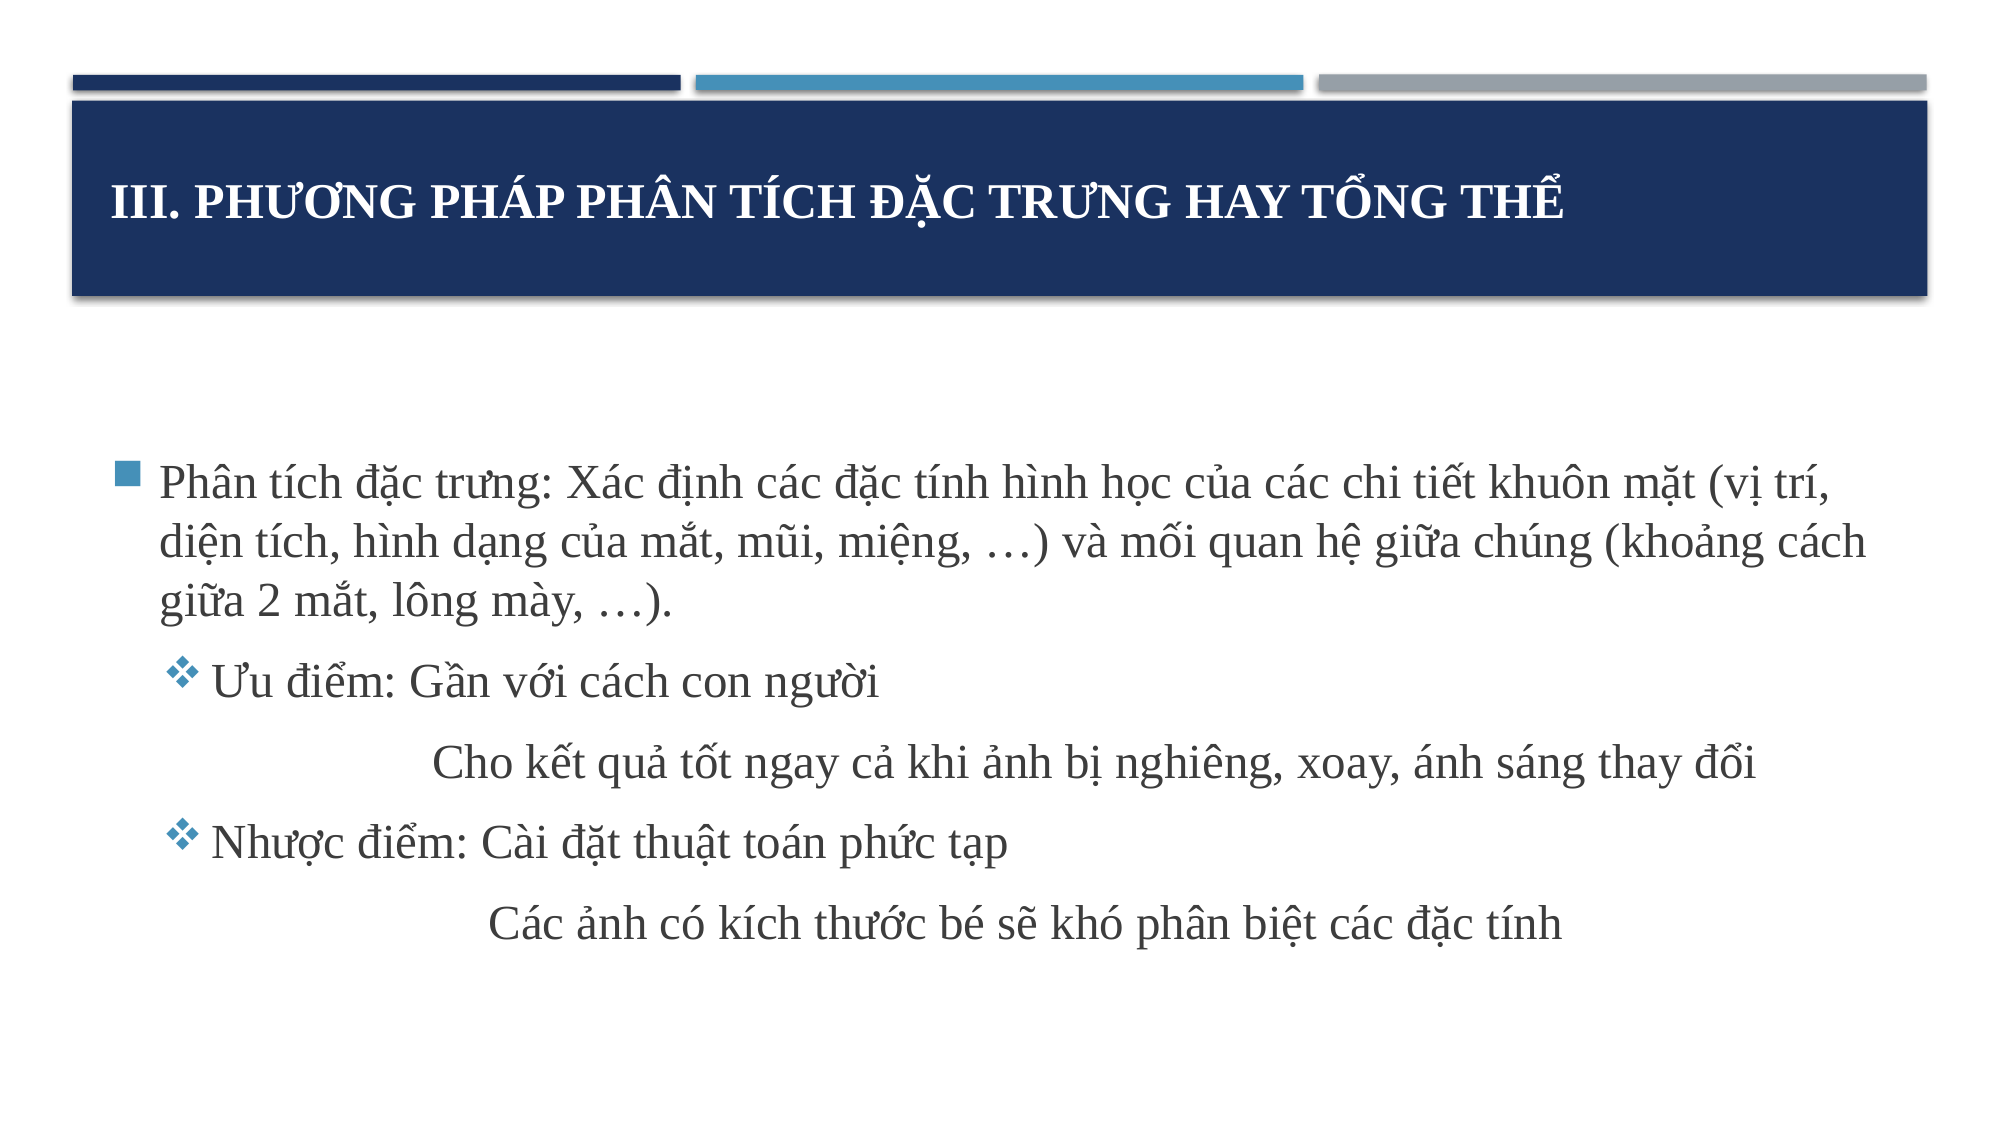

# Phương pháp phân tích Đặc trưng hay tổng thể

Phân tích đặc trưng: Xác định các đặc tính hình học của các chi tiết khuôn mặt (vị trí, diện tích, hình dạng của mắt, mũi, miệng, …) và mối quan hệ giữa chúng (khoảng cách giữa 2 mắt, lông mày, …).
Ưu điểm: Gần với cách con người
		      Cho kết quả tốt ngay cả khi ảnh bị nghiêng, xoay, ánh sáng thay đổi
Nhược điểm: Cài đặt thuật toán phức tạp
     Các ảnh có kích thước bé sẽ khó phân biệt các đặc tính